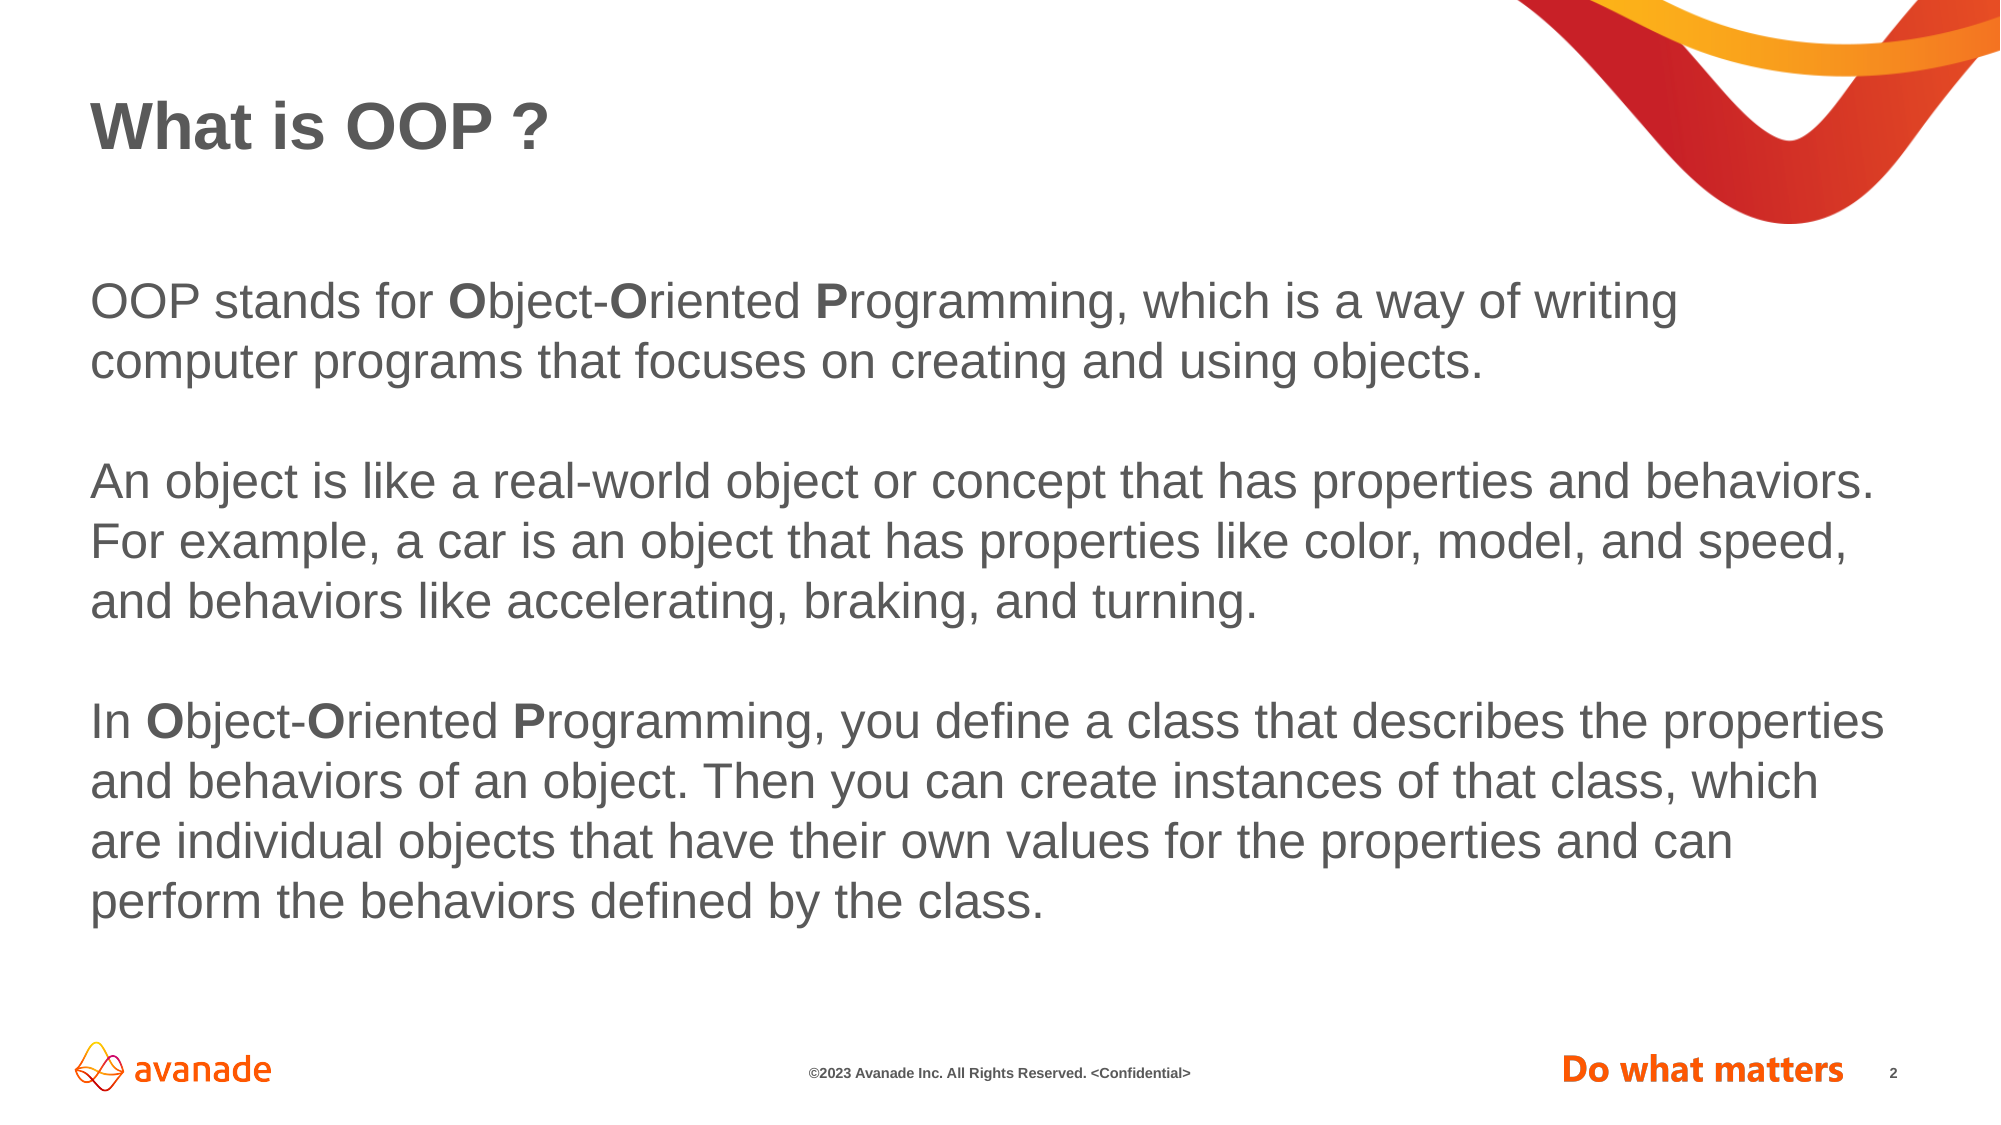

# What is OOP ?
OOP stands for Object-Oriented Programming, which is a way of writing computer programs that focuses on creating and using objects.

An object is like a real-world object or concept that has properties and behaviors. For example, a car is an object that has properties like color, model, and speed, and behaviors like accelerating, braking, and turning.

In Object-Oriented Programming, you define a class that describes the properties and behaviors of an object. Then you can create instances of that class, which are individual objects that have their own values for the properties and can perform the behaviors defined by the class.

2